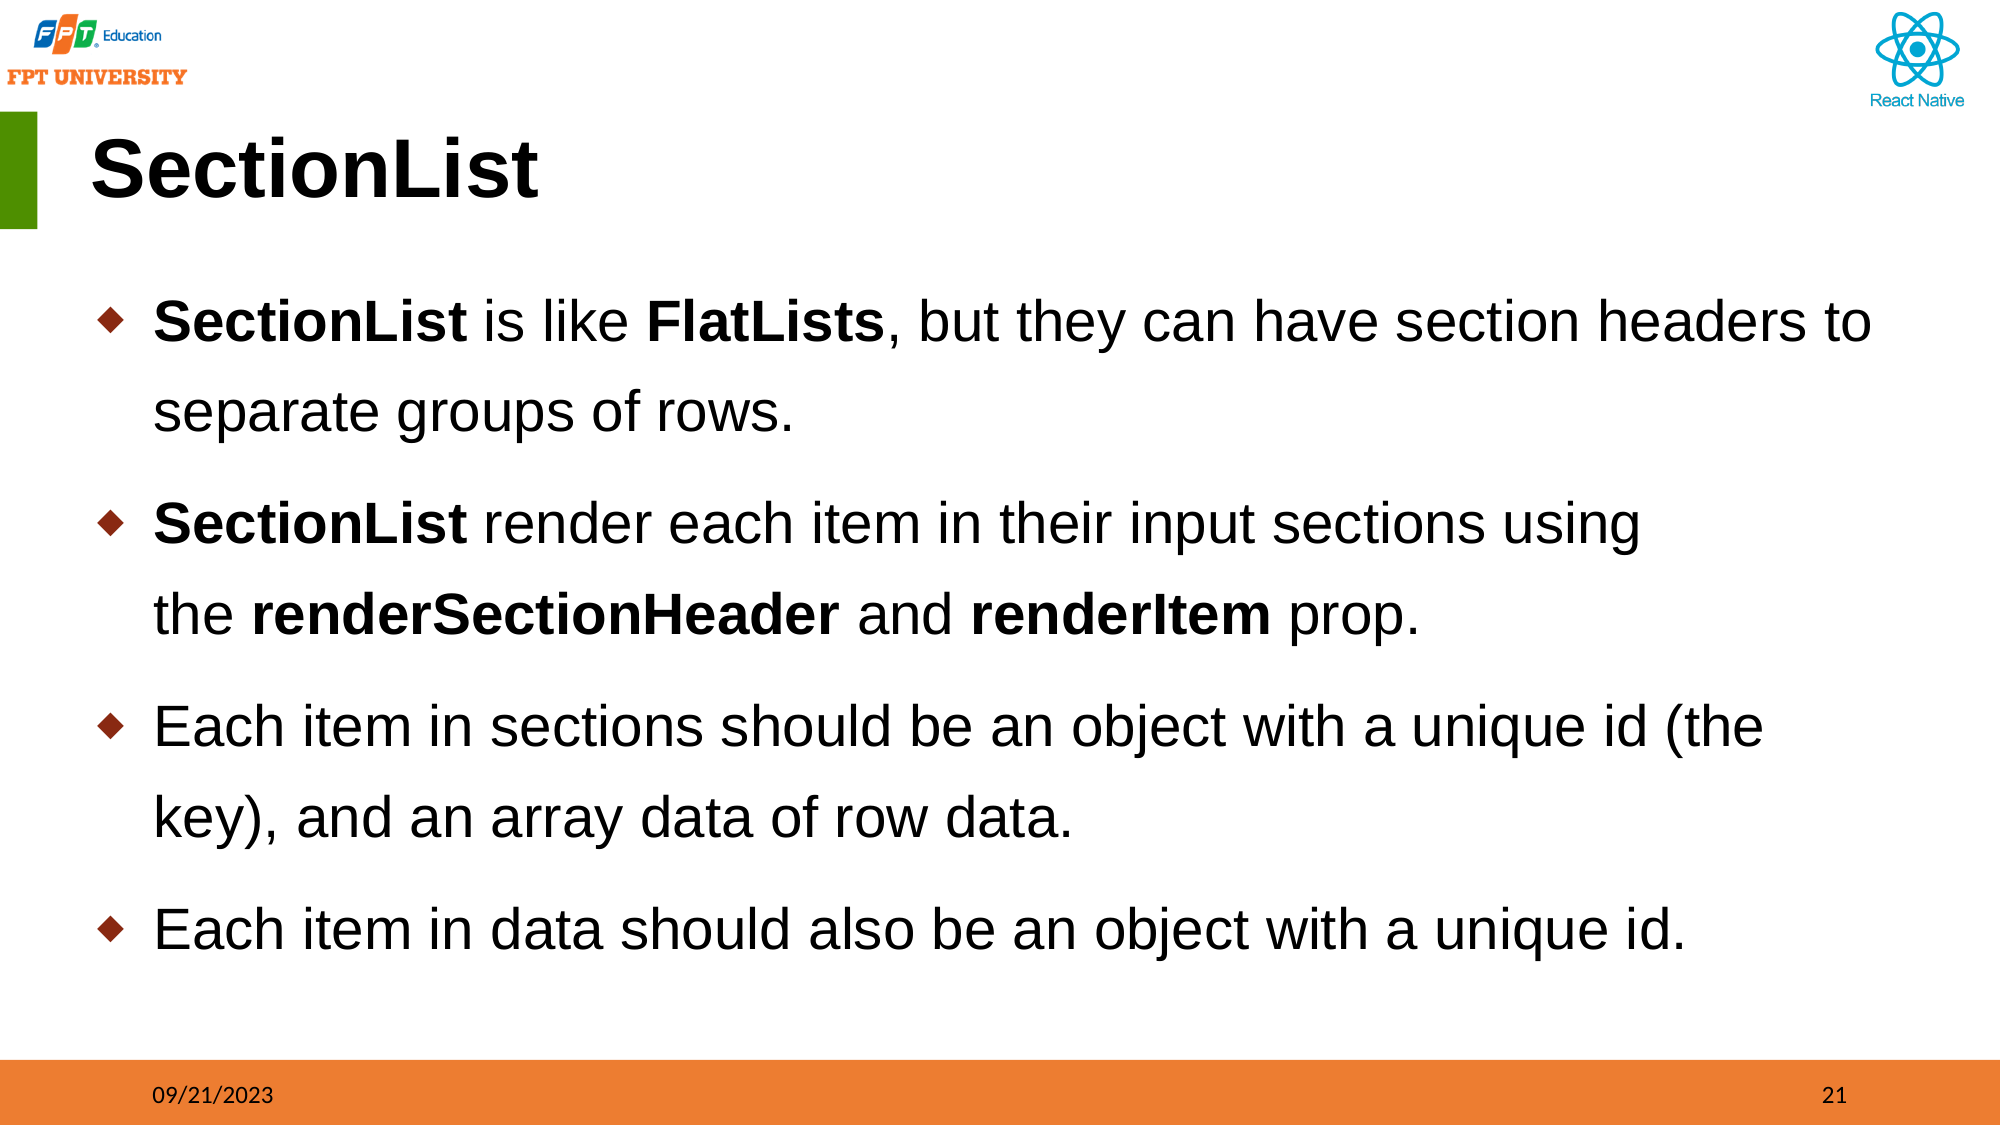

# SectionList
SectionList is like FlatLists, but they can have section headers to separate groups of rows.
SectionList render each item in their input sections using the renderSectionHeader and renderItem prop.
Each item in sections should be an object with a unique id (the key), and an array data of row data.
Each item in data should also be an object with a unique id.
09/21/2023
21